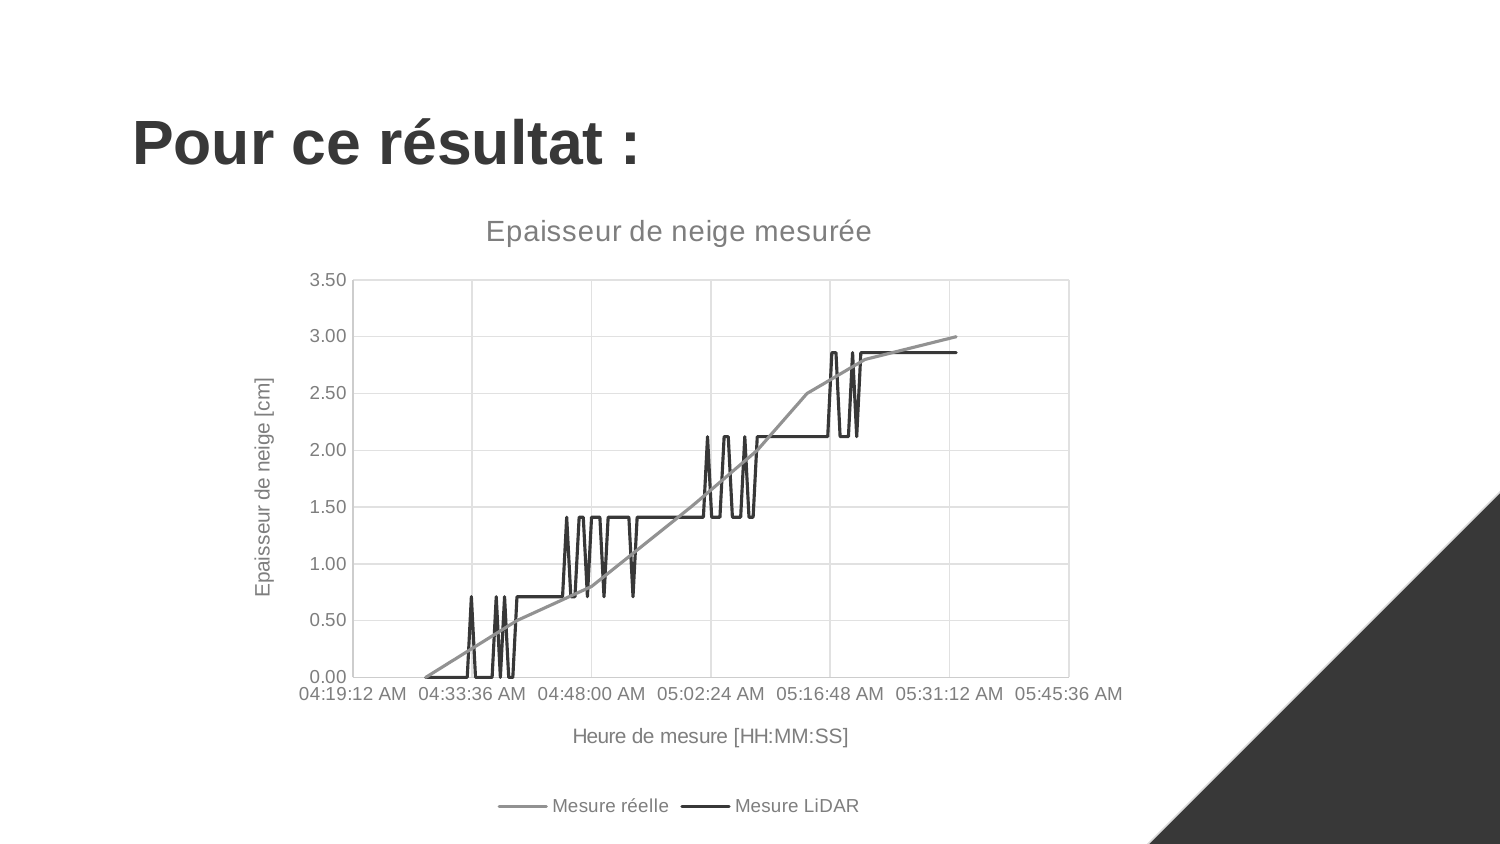

# Pour ce résultat :

### Chart: Epaisseur de neige mesurée

| Category | Mesure réelle | Mesure LiDAR |
|---|---|---|